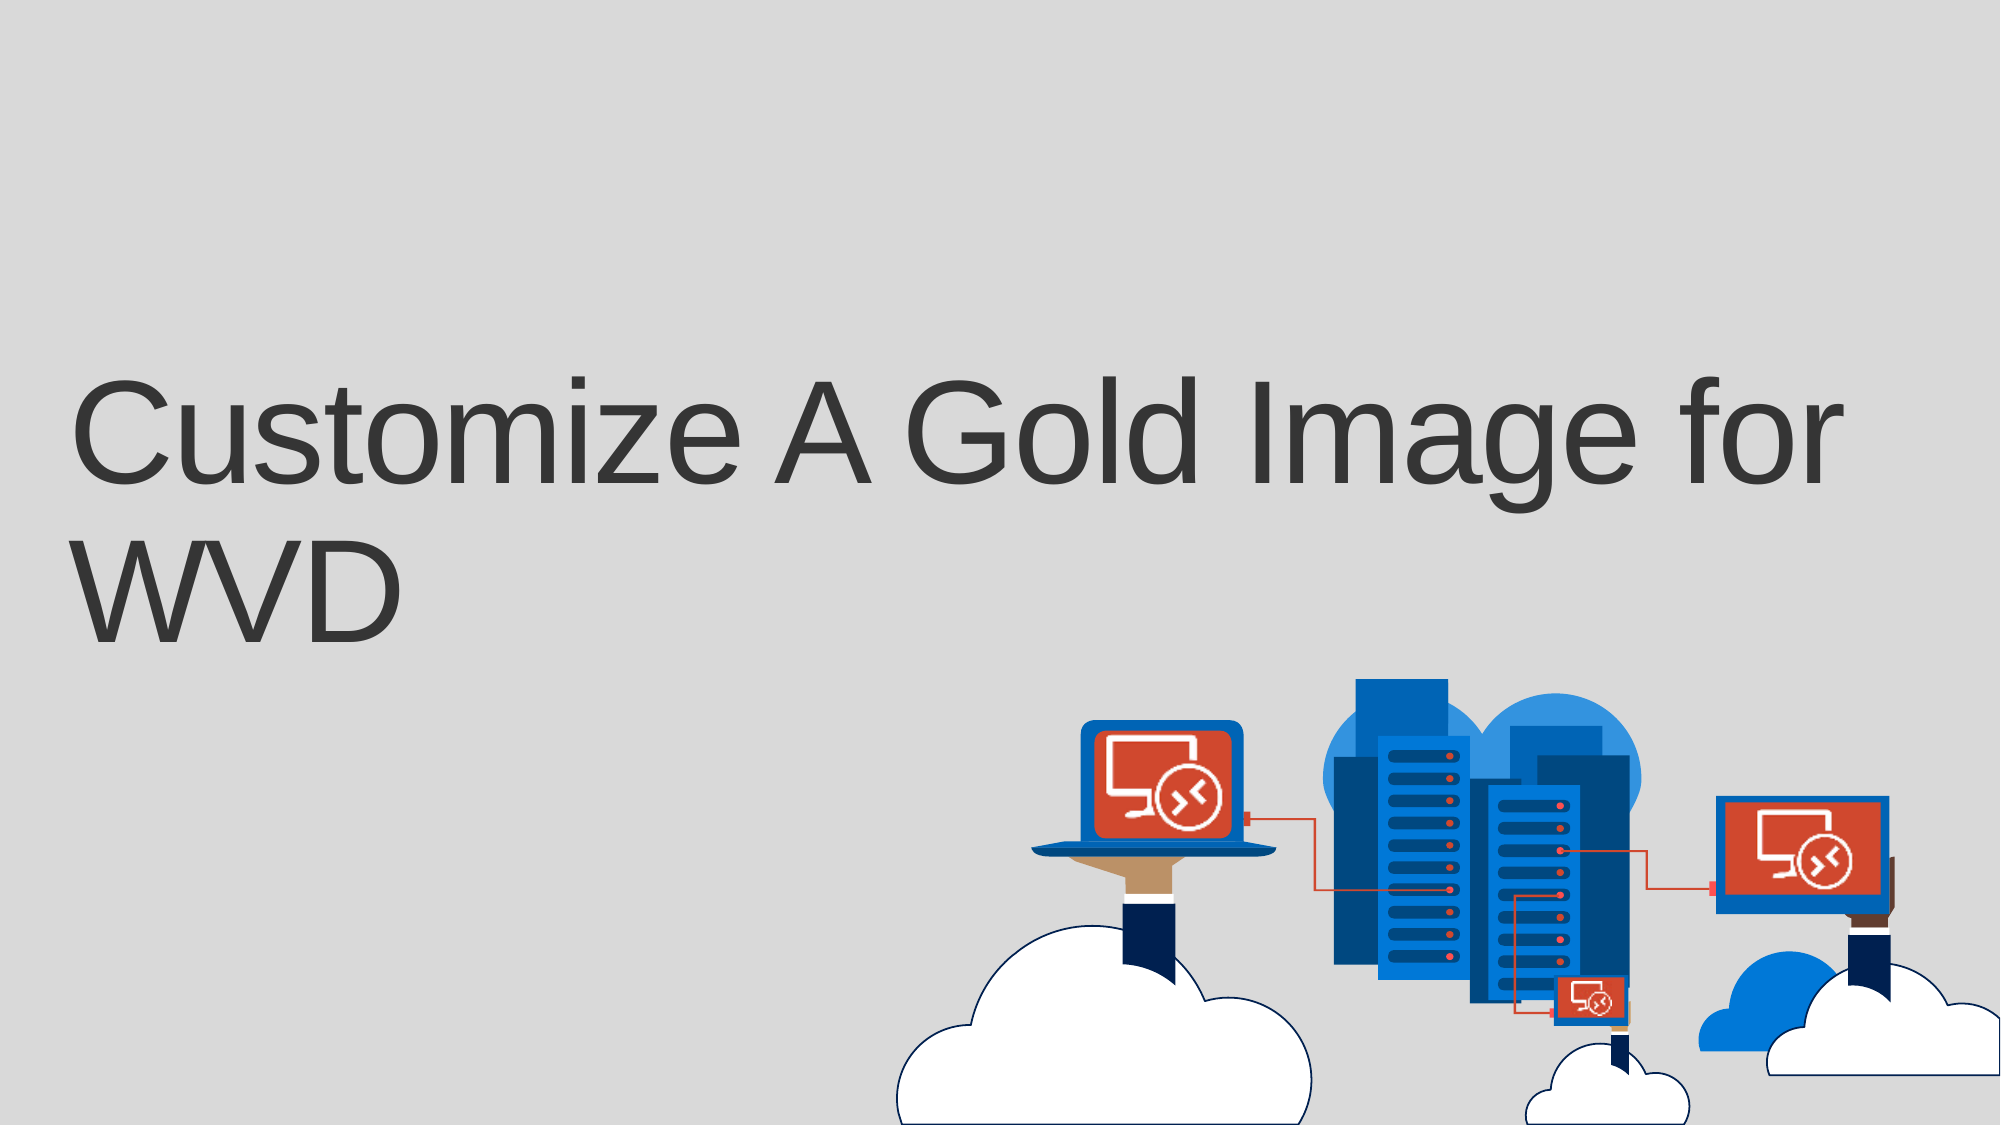

# Customize A Gold Image for WVD